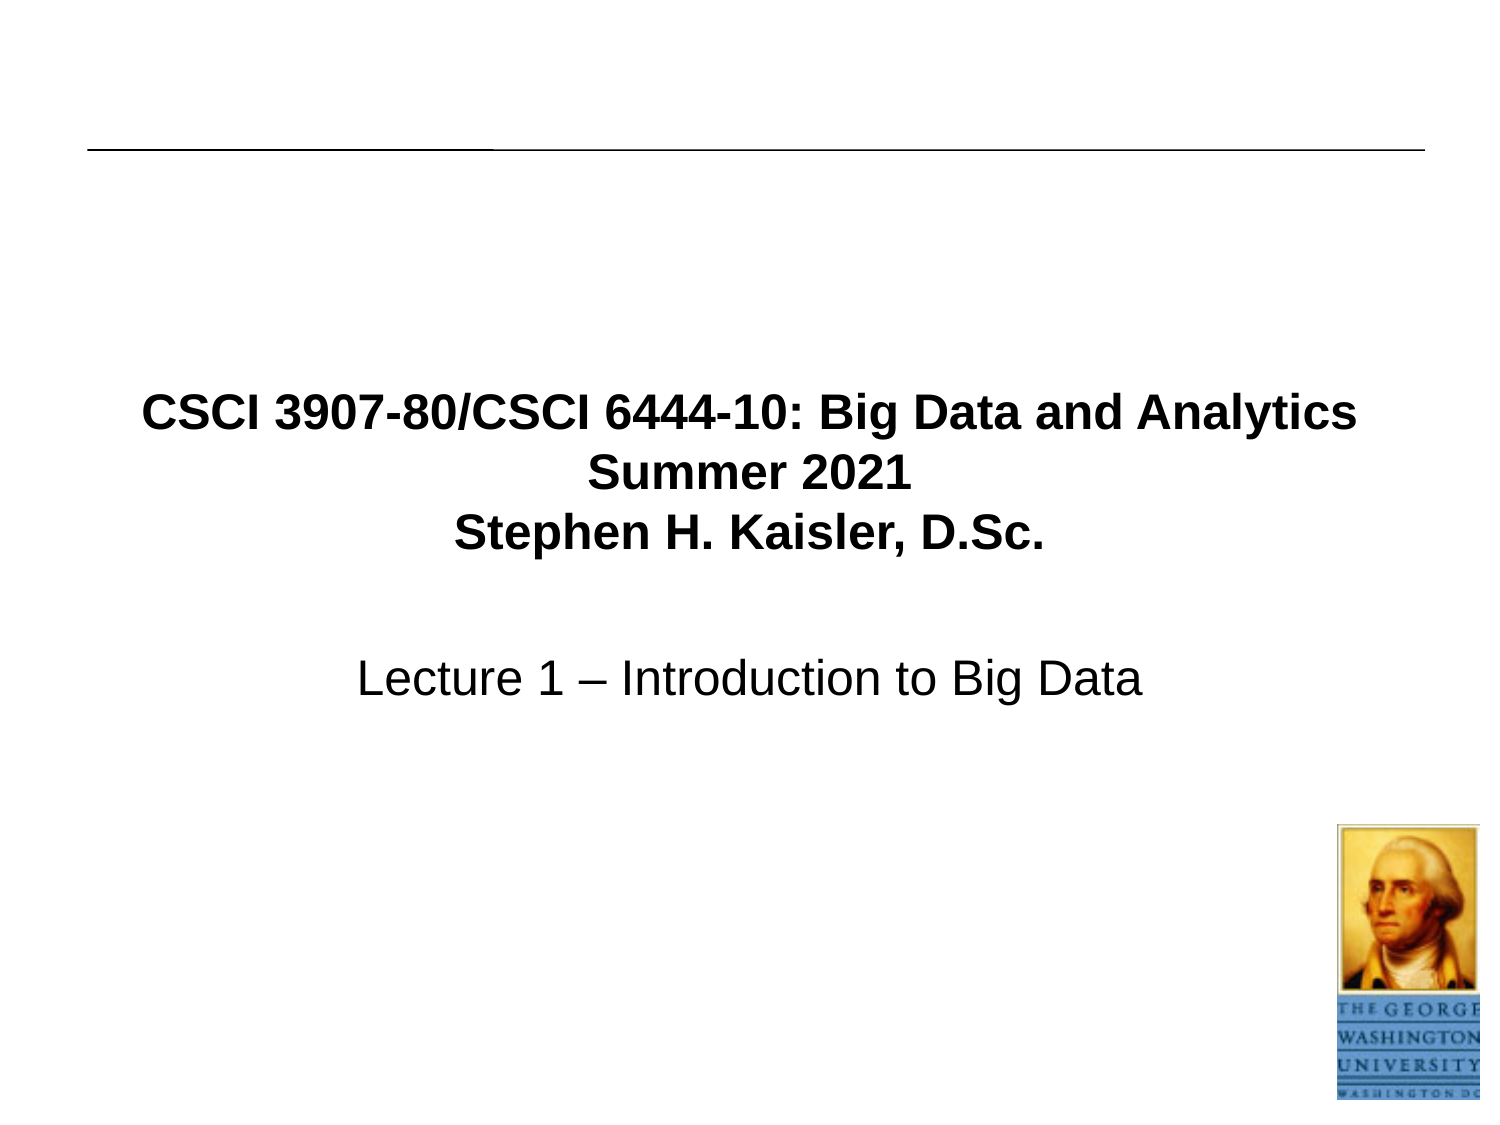

# CSCI 3907-80/CSCI 6444-10: Big Data and Analytics Summer 2021 Stephen H. Kaisler, D.Sc.
Lecture 1 – Introduction to Big Data